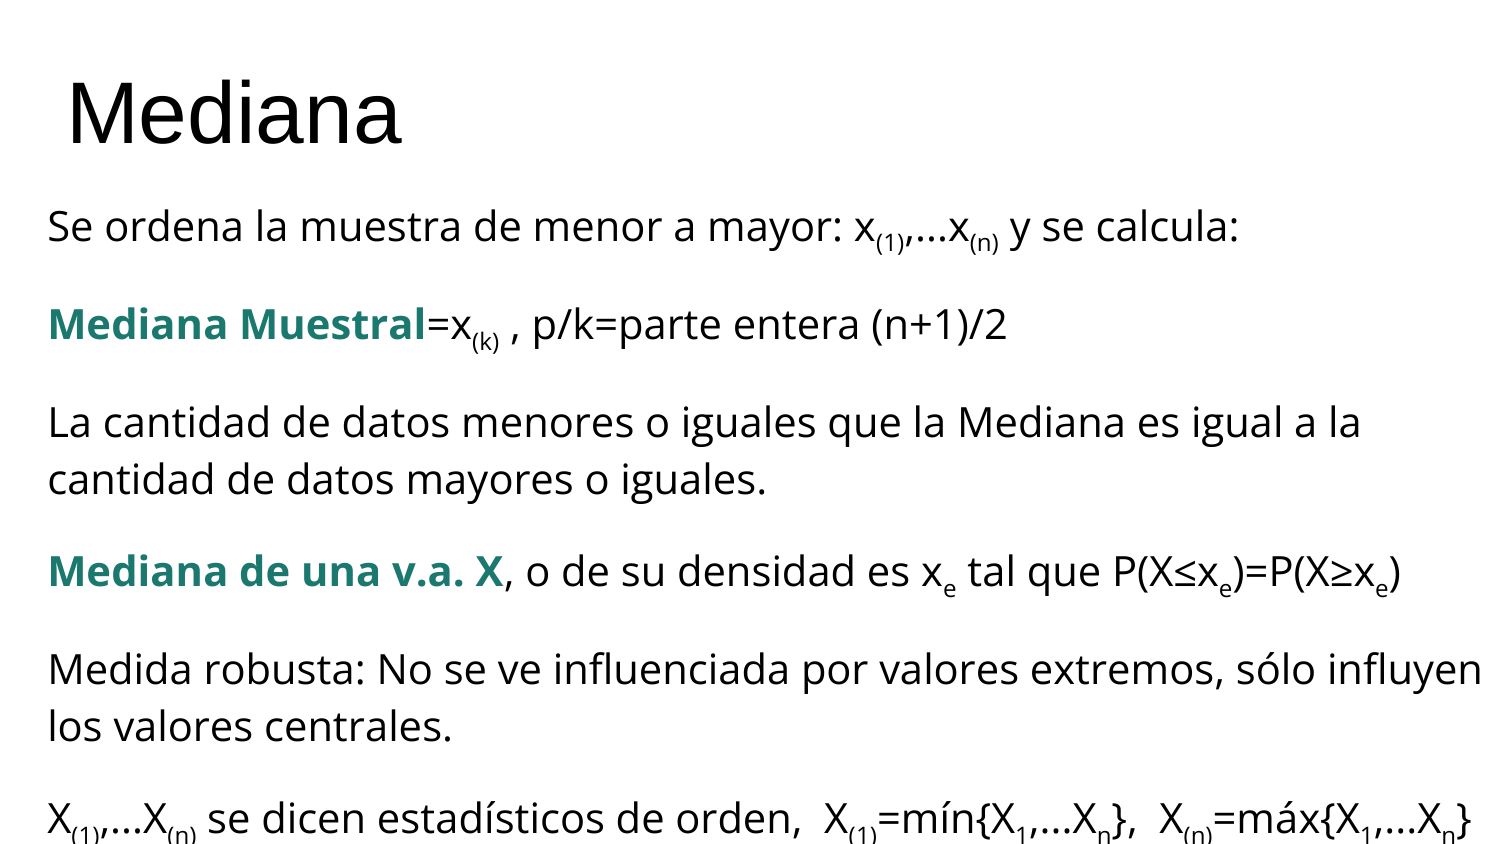

# Mediana
Se ordena la muestra de menor a mayor: x(1),...x(n) y se calcula:
Mediana Muestral=x(k) , p/k=parte entera (n+1)/2
La cantidad de datos menores o iguales que la Mediana es igual a la cantidad de datos mayores o iguales.
Mediana de una v.a. X, o de su densidad es xe tal que P(X≤xe)=P(X≥xe)
Medida robusta: No se ve influenciada por valores extremos, sólo influyen los valores centrales.
X(1),...X(n) se dicen estadísticos de orden,  X(1)=mín{X1,...Xn},  X(n)=máx{X1,...Xn}